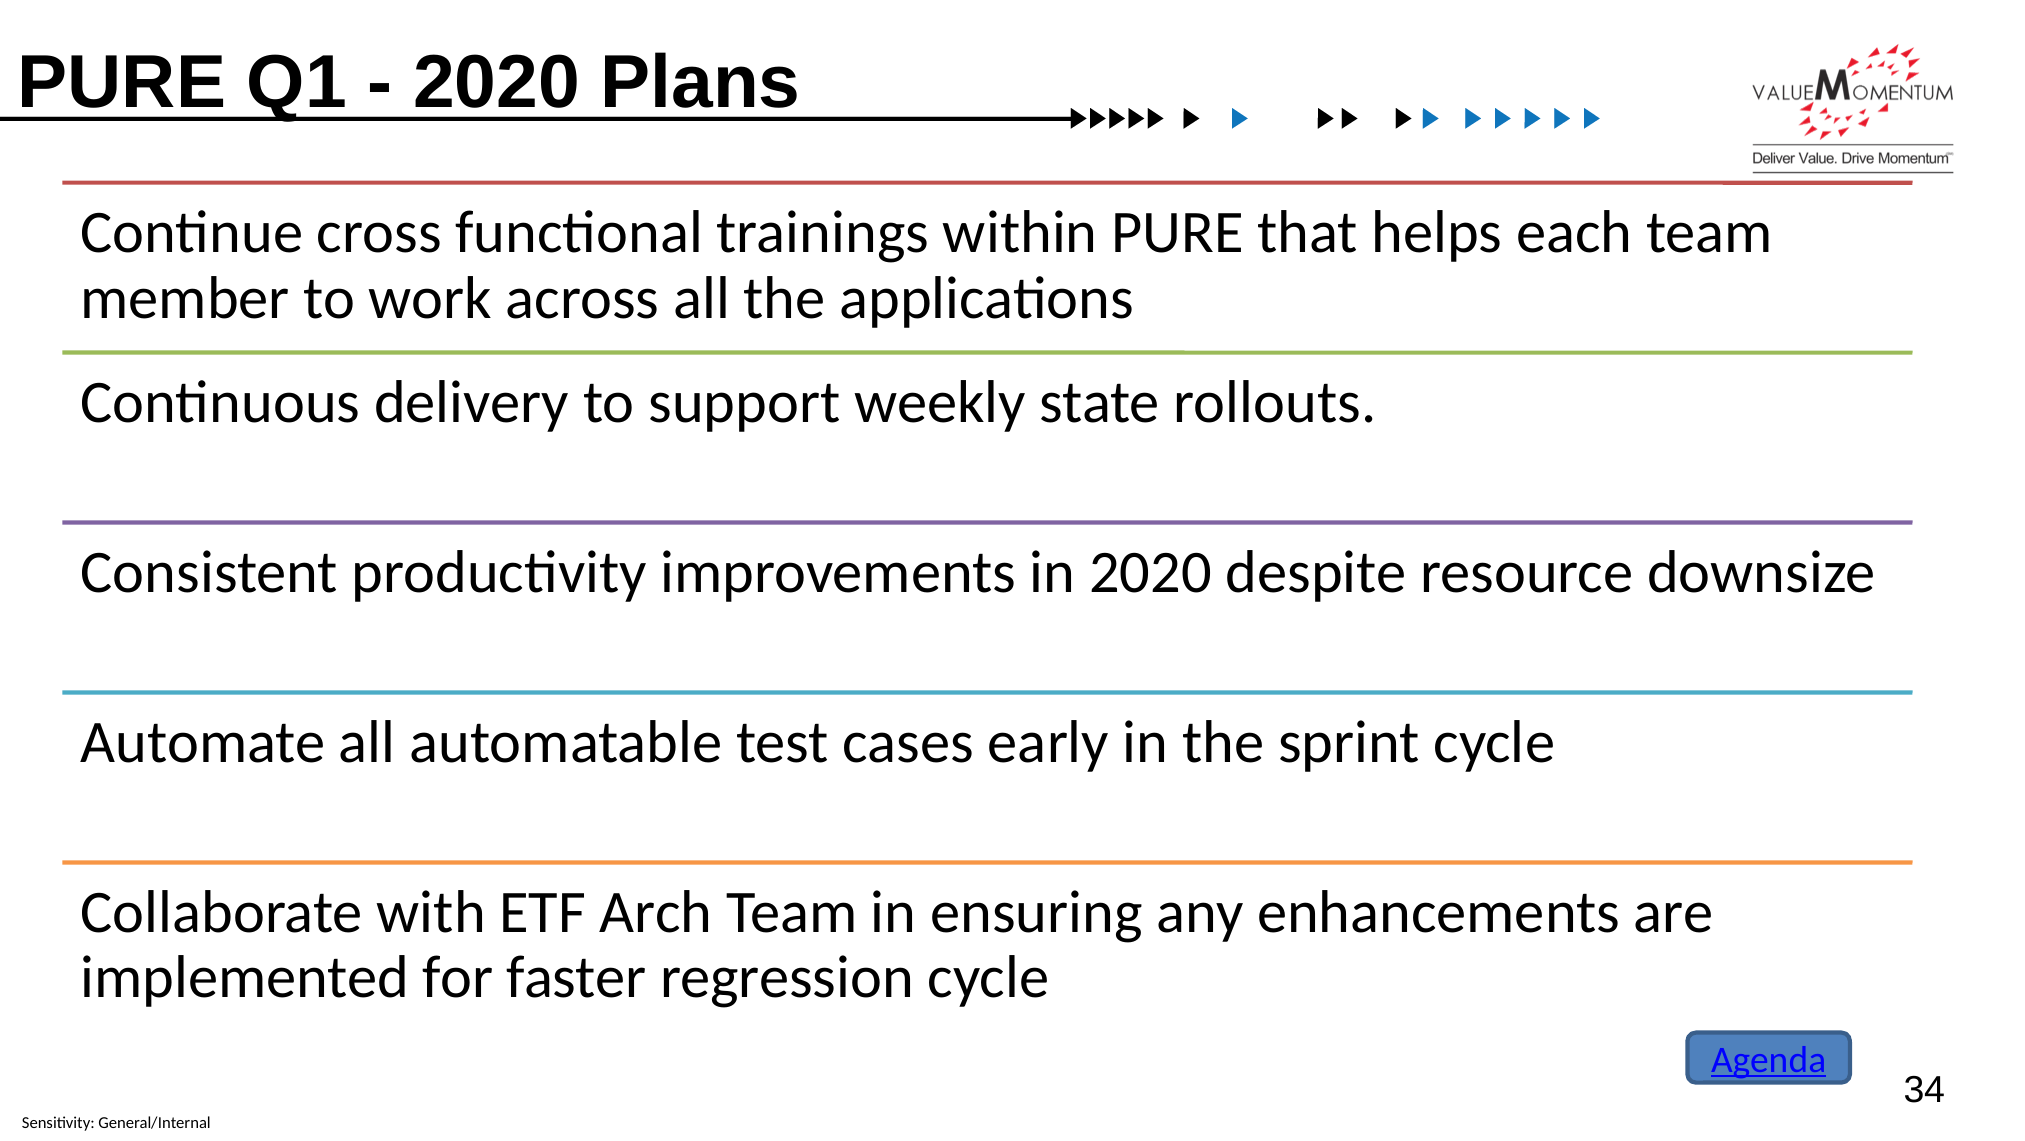

PURE Q1 - 2020 Plans
Continue cross functional trainings within PURE that helps each team member to work across all the applications
Continuous delivery to support weekly state rollouts.
Consistent productivity improvements in 2020 despite resource downsize
Automate all automatable test cases early in the sprint cycle
Collaborate with ETF Arch Team in ensuring any enhancements are implemented for faster regression cycle
Agenda